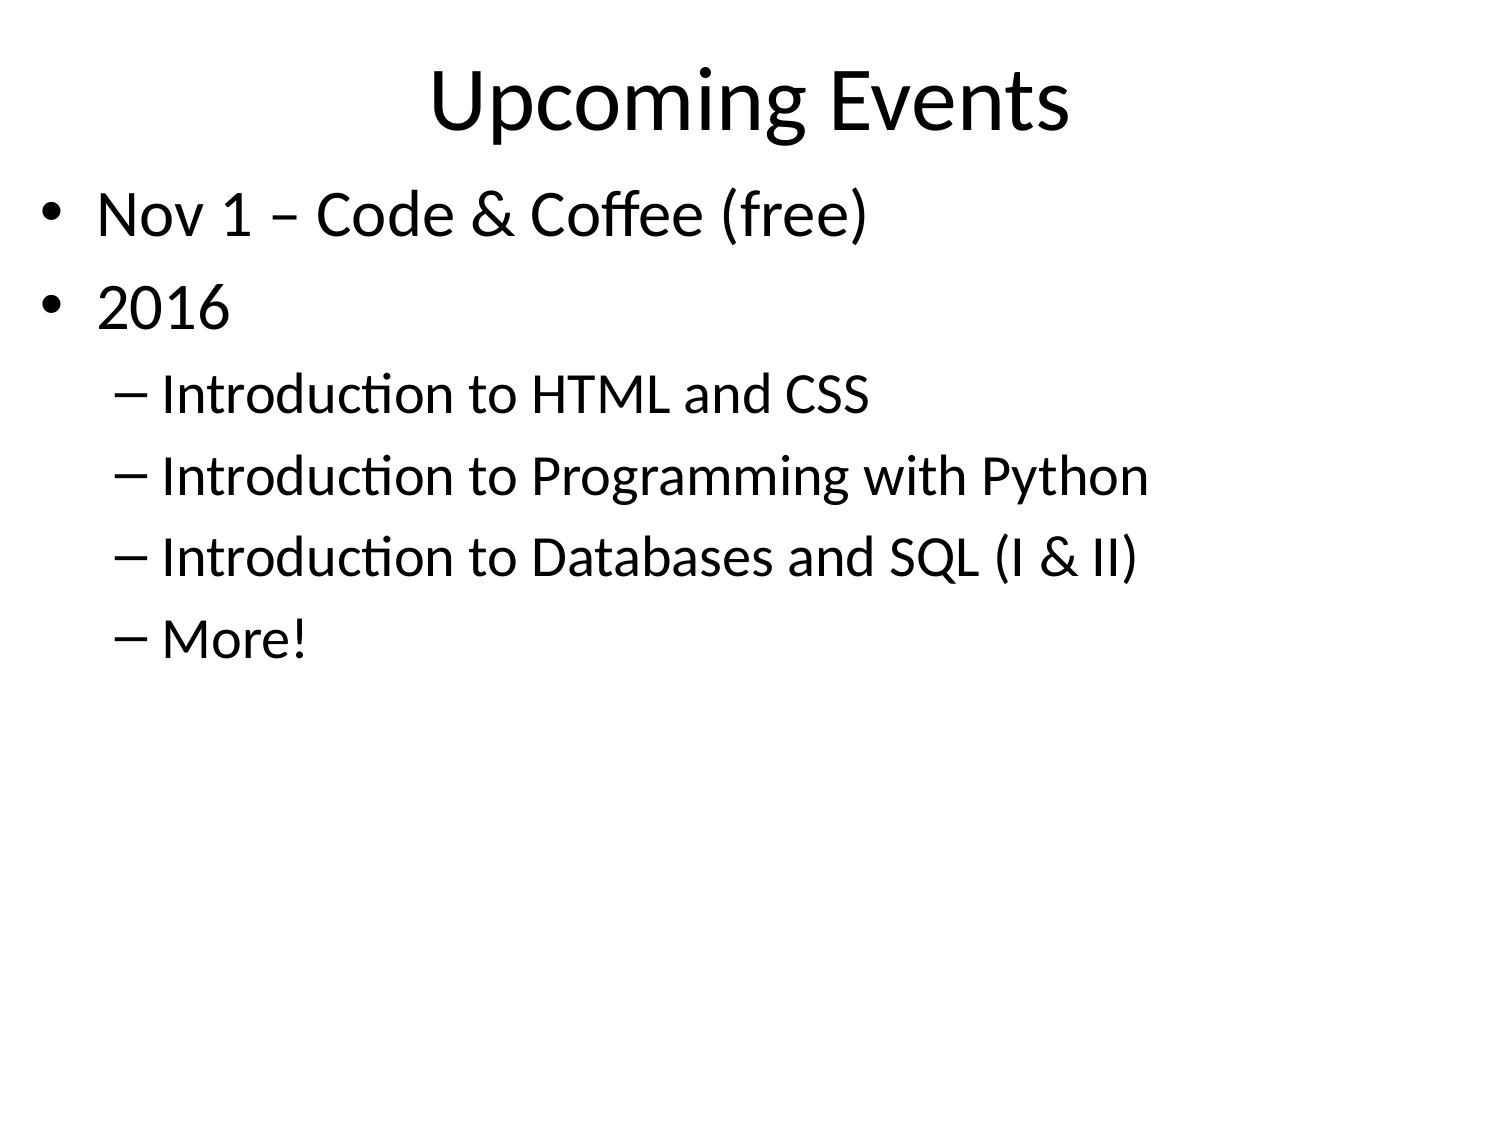

# Upcoming Events
Nov 1 – Code & Coffee (free)
2016
Introduction to HTML and CSS
Introduction to Programming with Python
Introduction to Databases and SQL (I & II)
More!